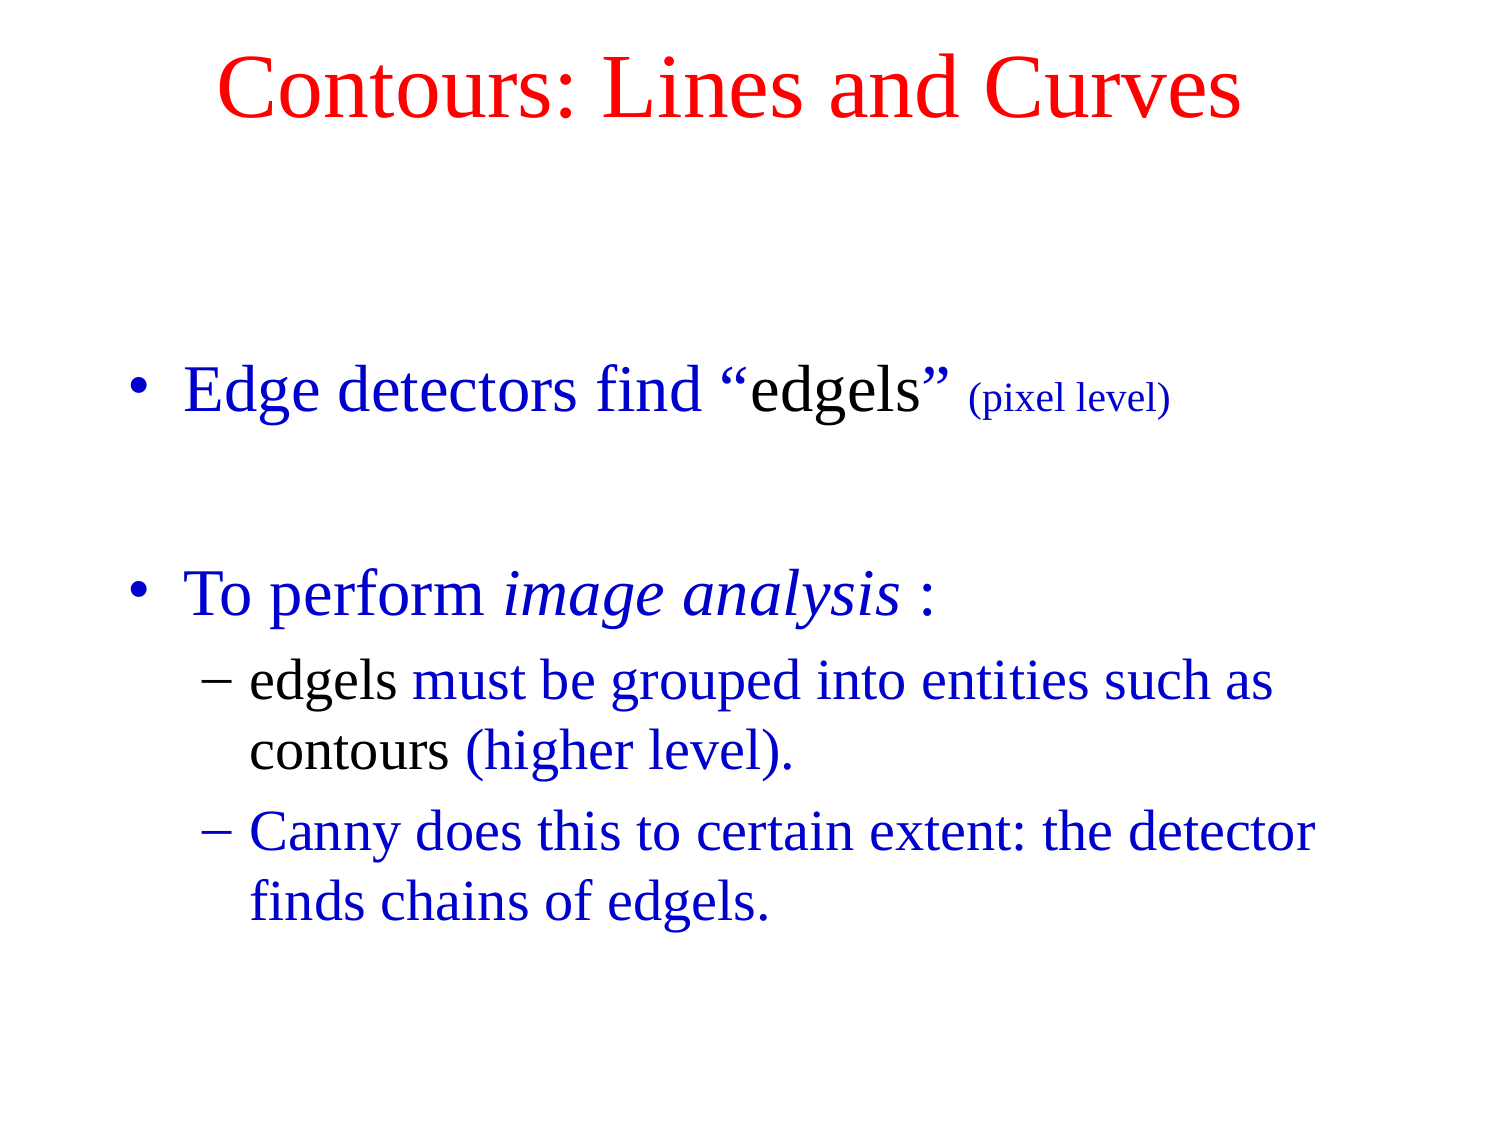

# Contours: Lines and Curves
Edge detectors find “edgels” (pixel level)

To perform image analysis :
edgels must be grouped into entities such as contours (higher level).
Canny does this to certain extent: the detector finds chains of edgels.